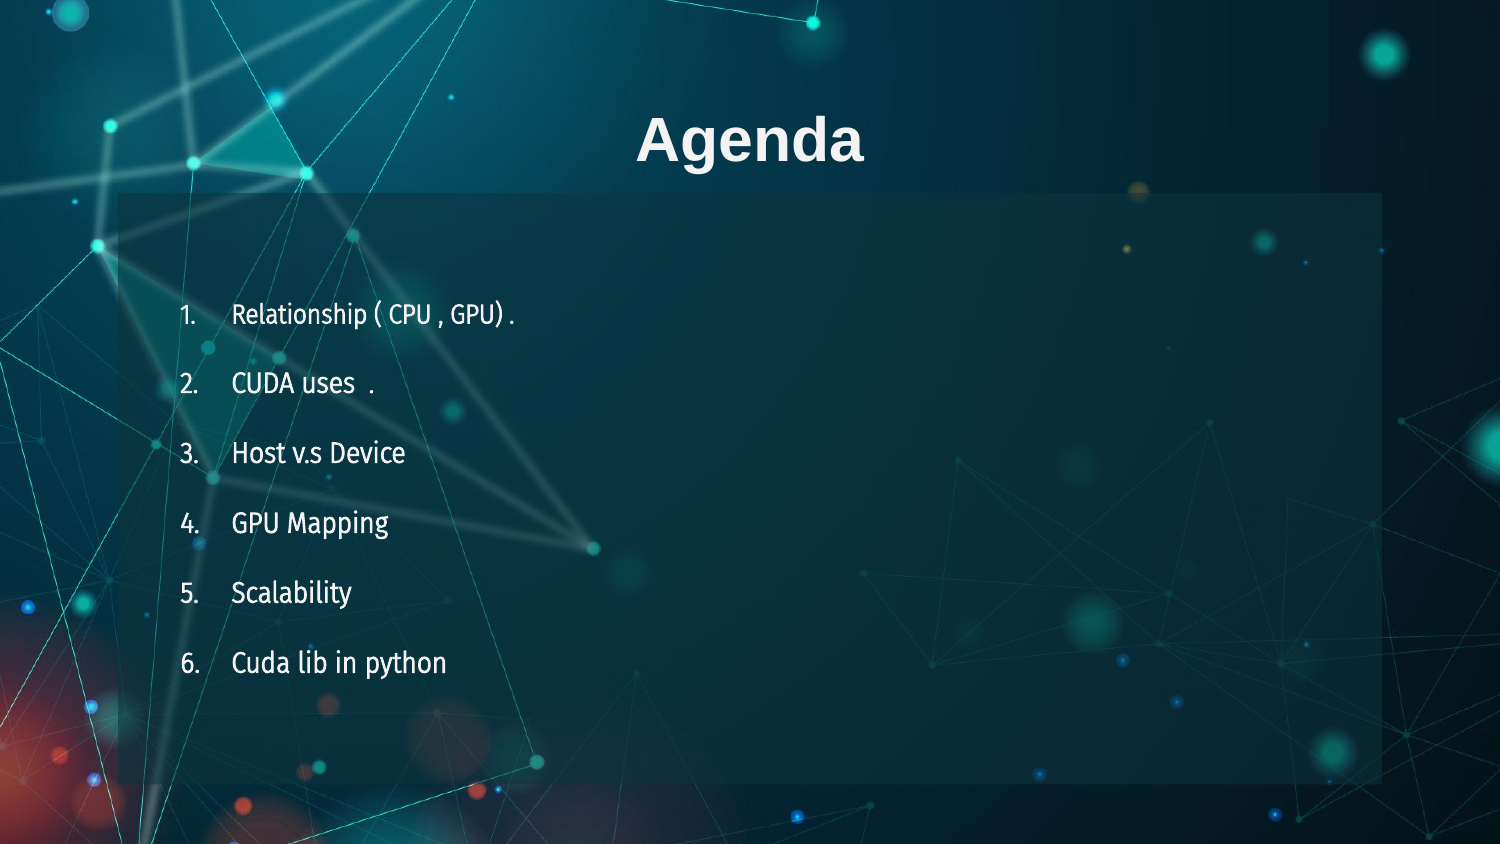

# Agenda

Relationship ( CPU , GPU) .
CUDA uses  .
Host v.s Device
GPU Mapping
Scalability
Cuda lib in python